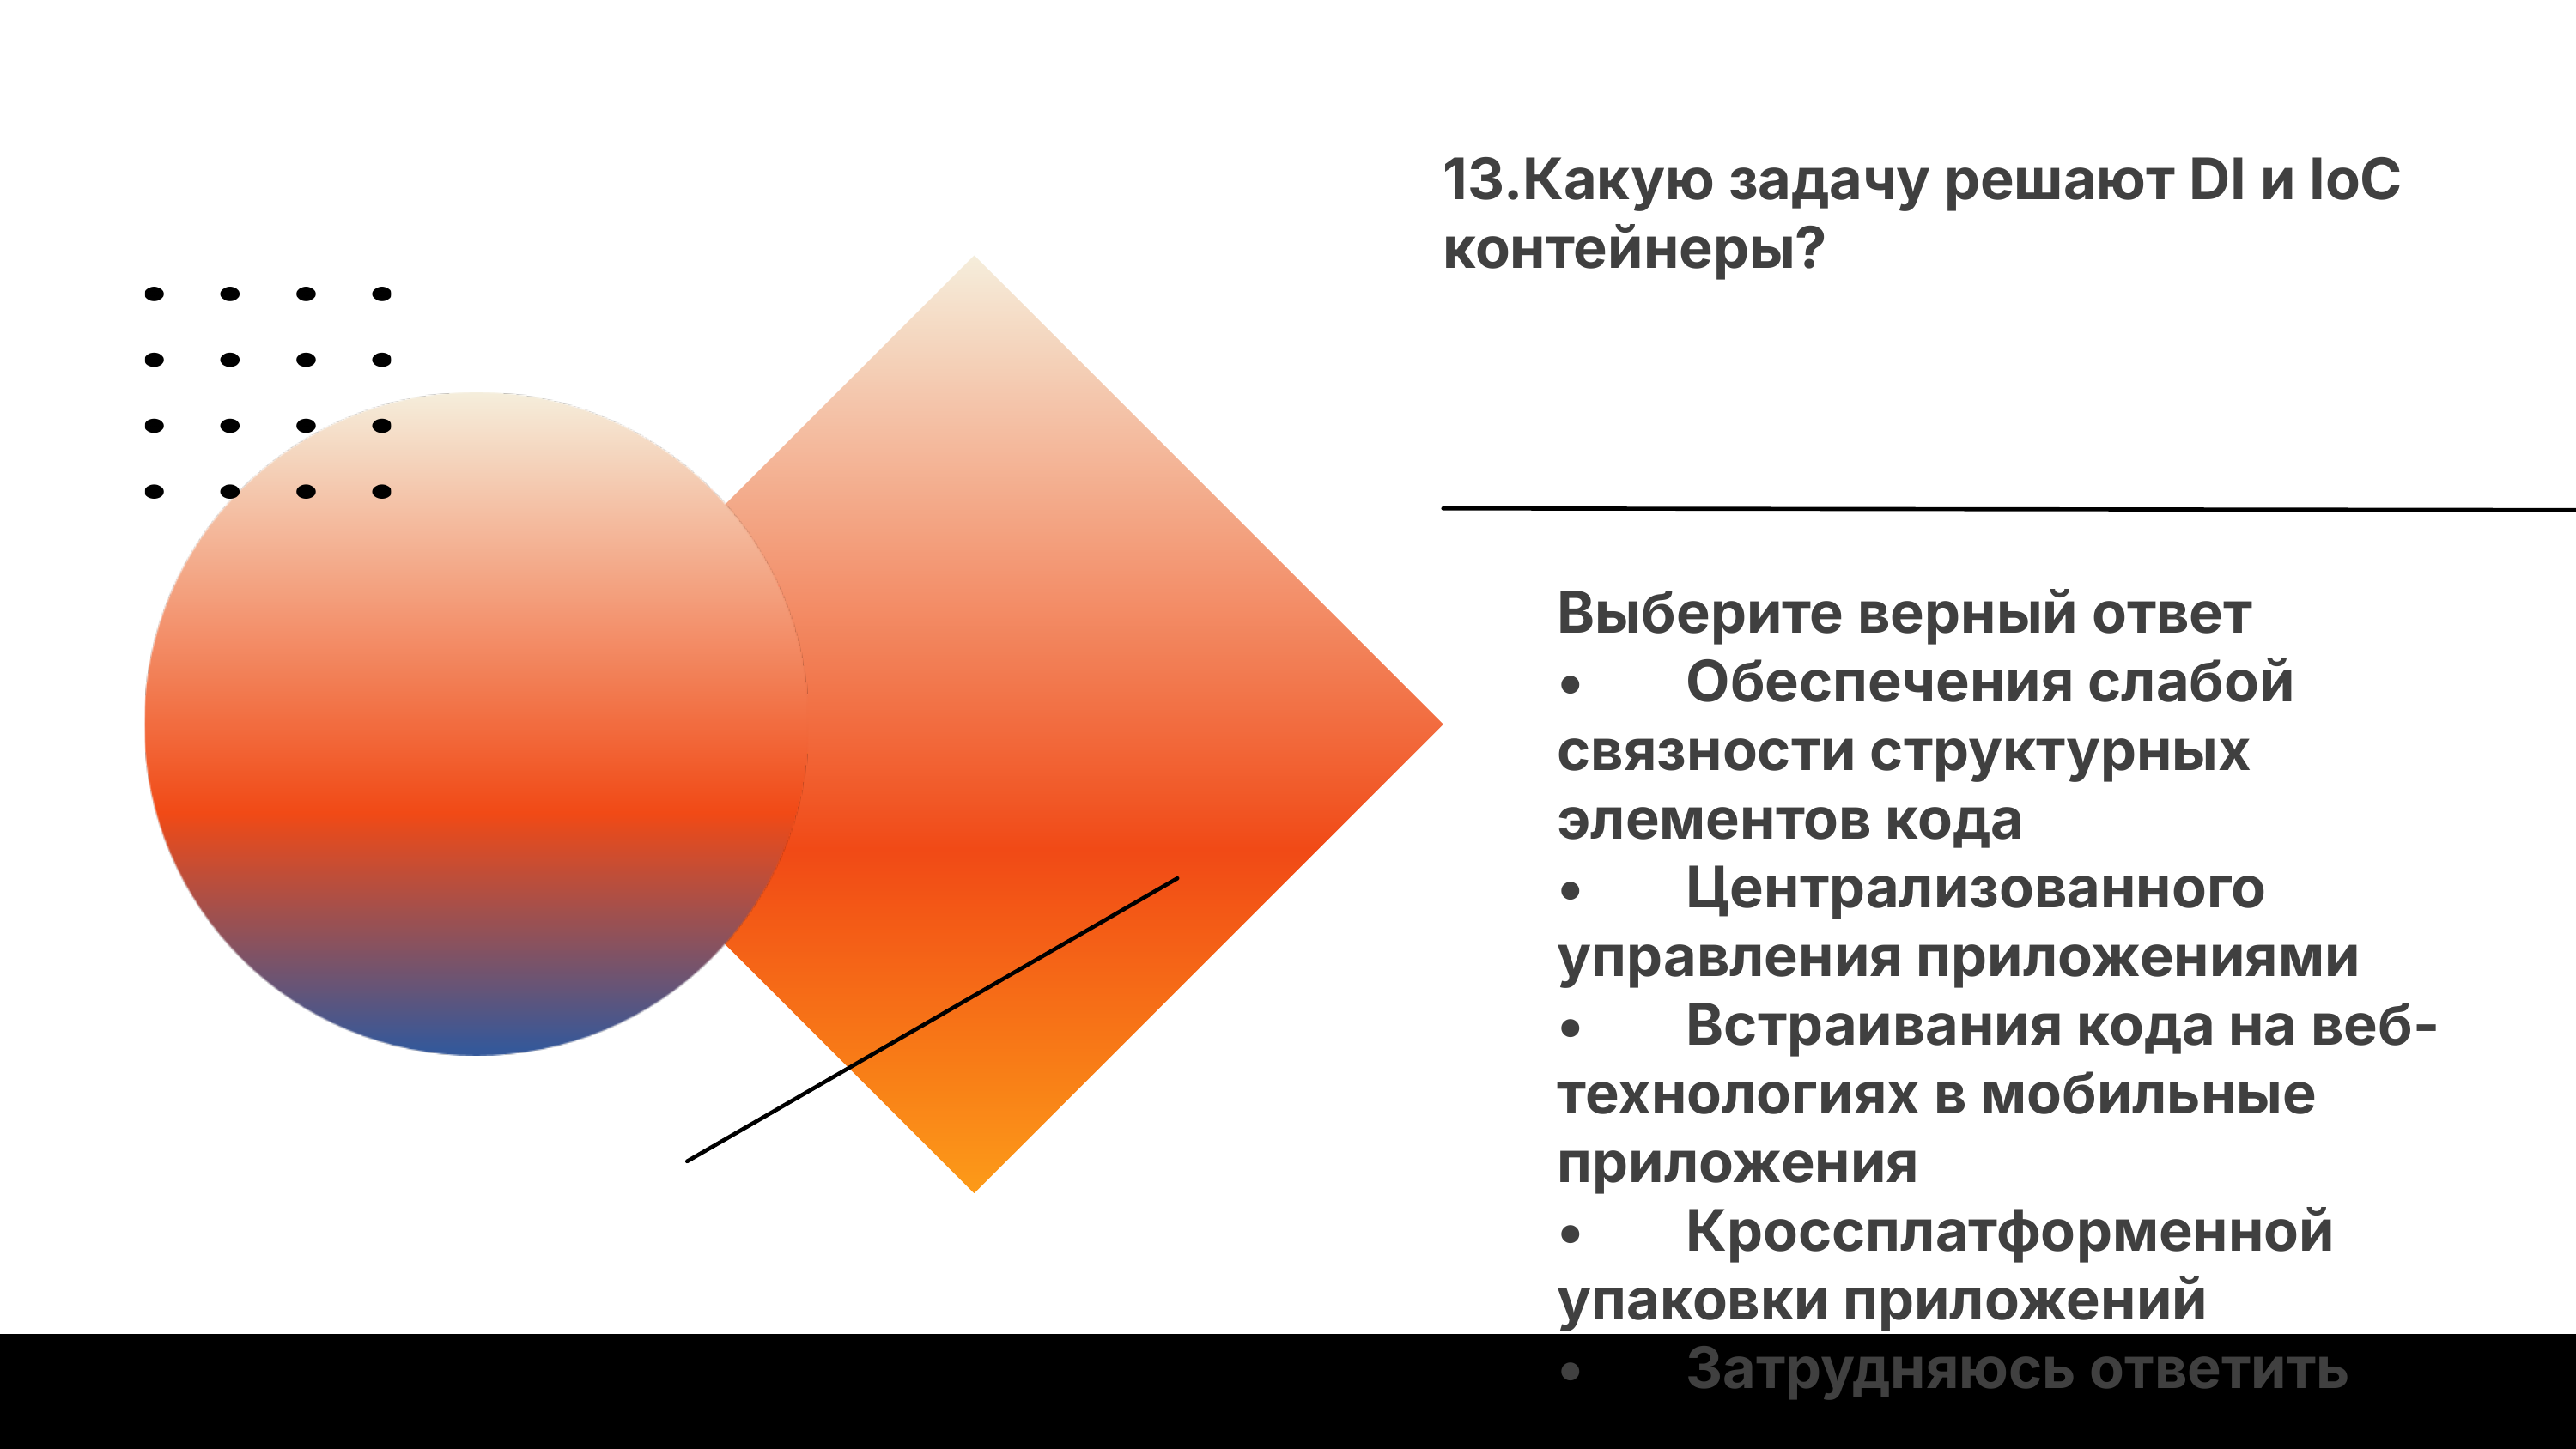

13.Какую задачу решают DI и IoC контейнеры?

Выберите верный ответ
•	Обеспечения слабой связности структурных элементов кода
•	Централизованного управления приложениями
•	Встраивания кода на веб-технологиях в мобильные приложения
•	Кроссплатформенной упаковки приложений
•	Затрудняюсь ответить